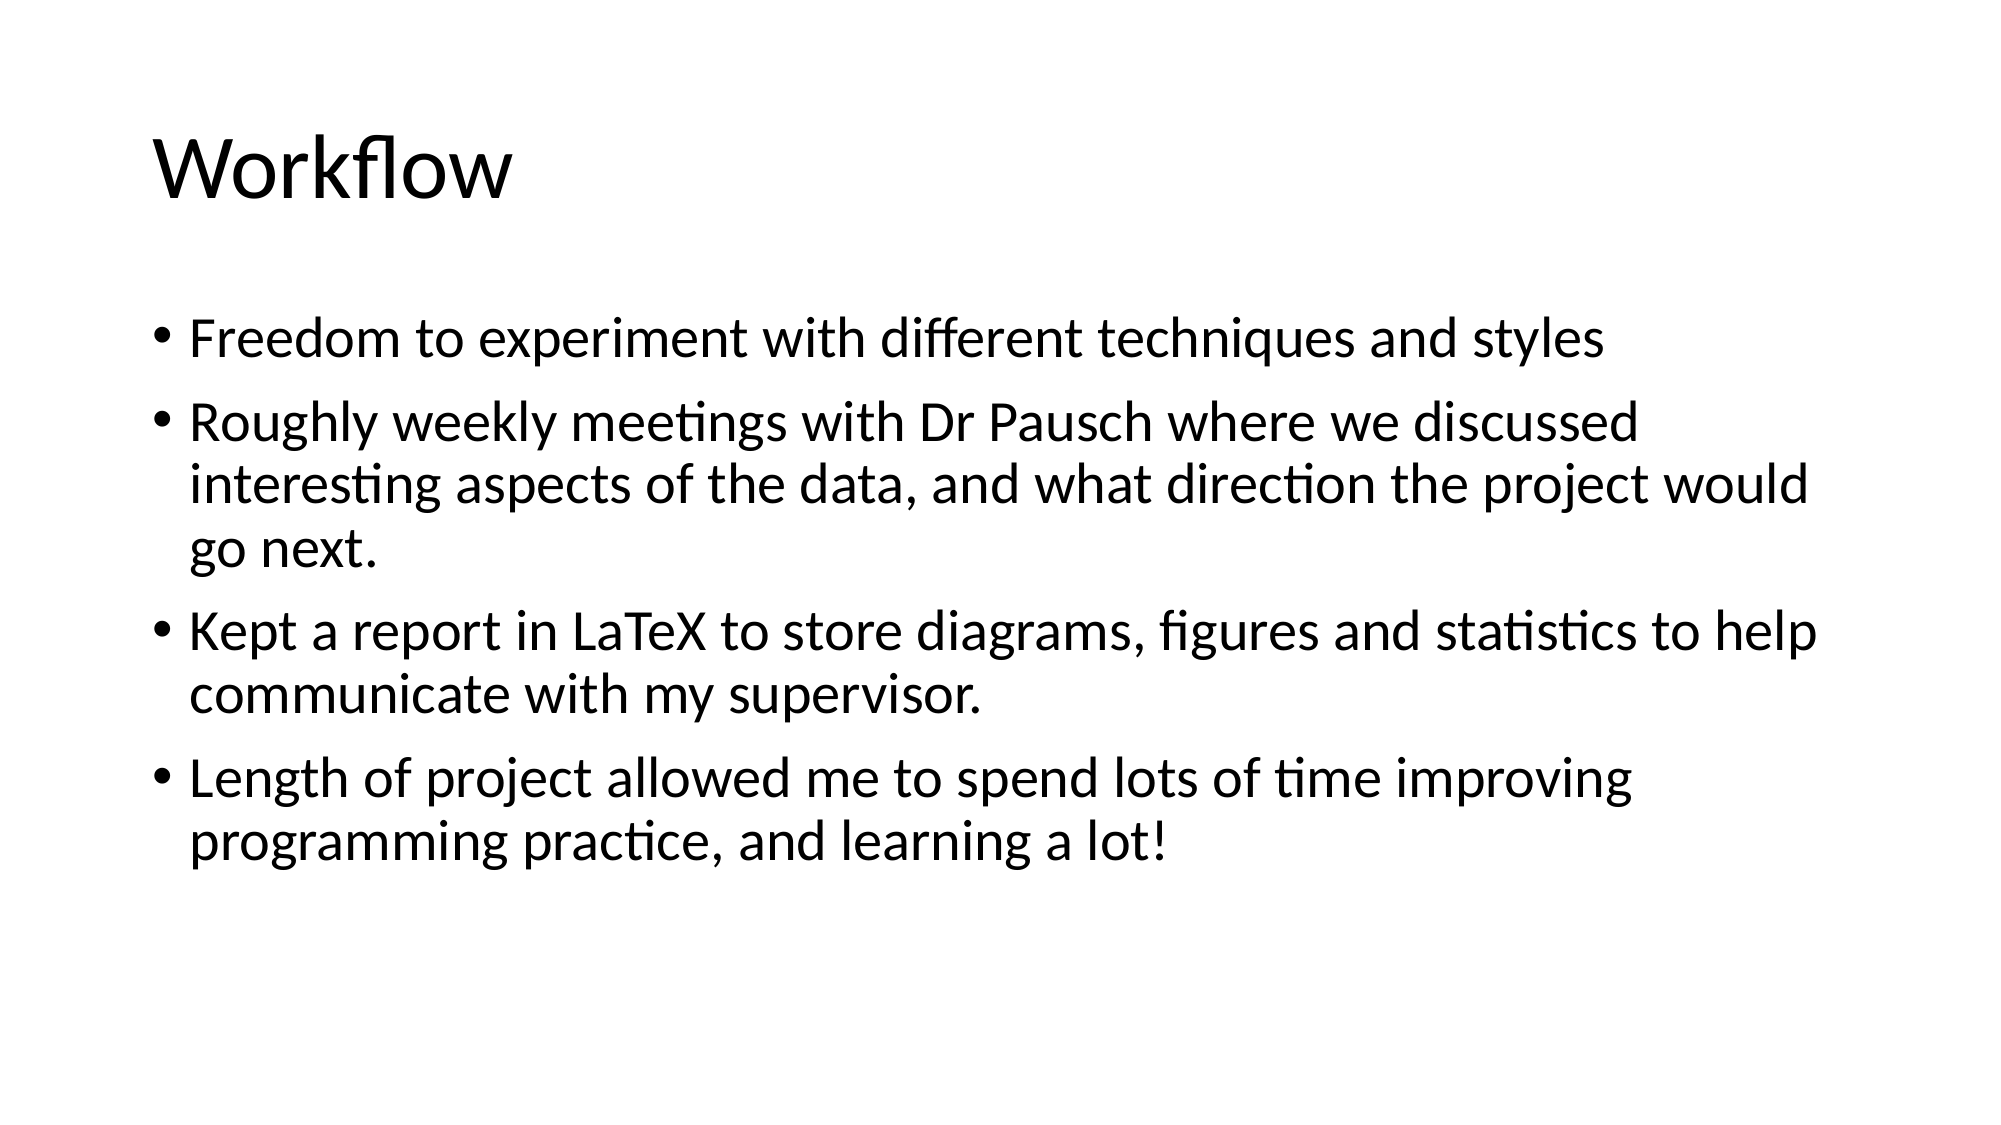

# Workflow
Freedom to experiment with different techniques and styles
Roughly weekly meetings with Dr Pausch where we discussed interesting aspects of the data, and what direction the project would go next.
Kept a report in LaTeX to store diagrams, figures and statistics to help communicate with my supervisor.
Length of project allowed me to spend lots of time improving programming practice, and learning a lot!